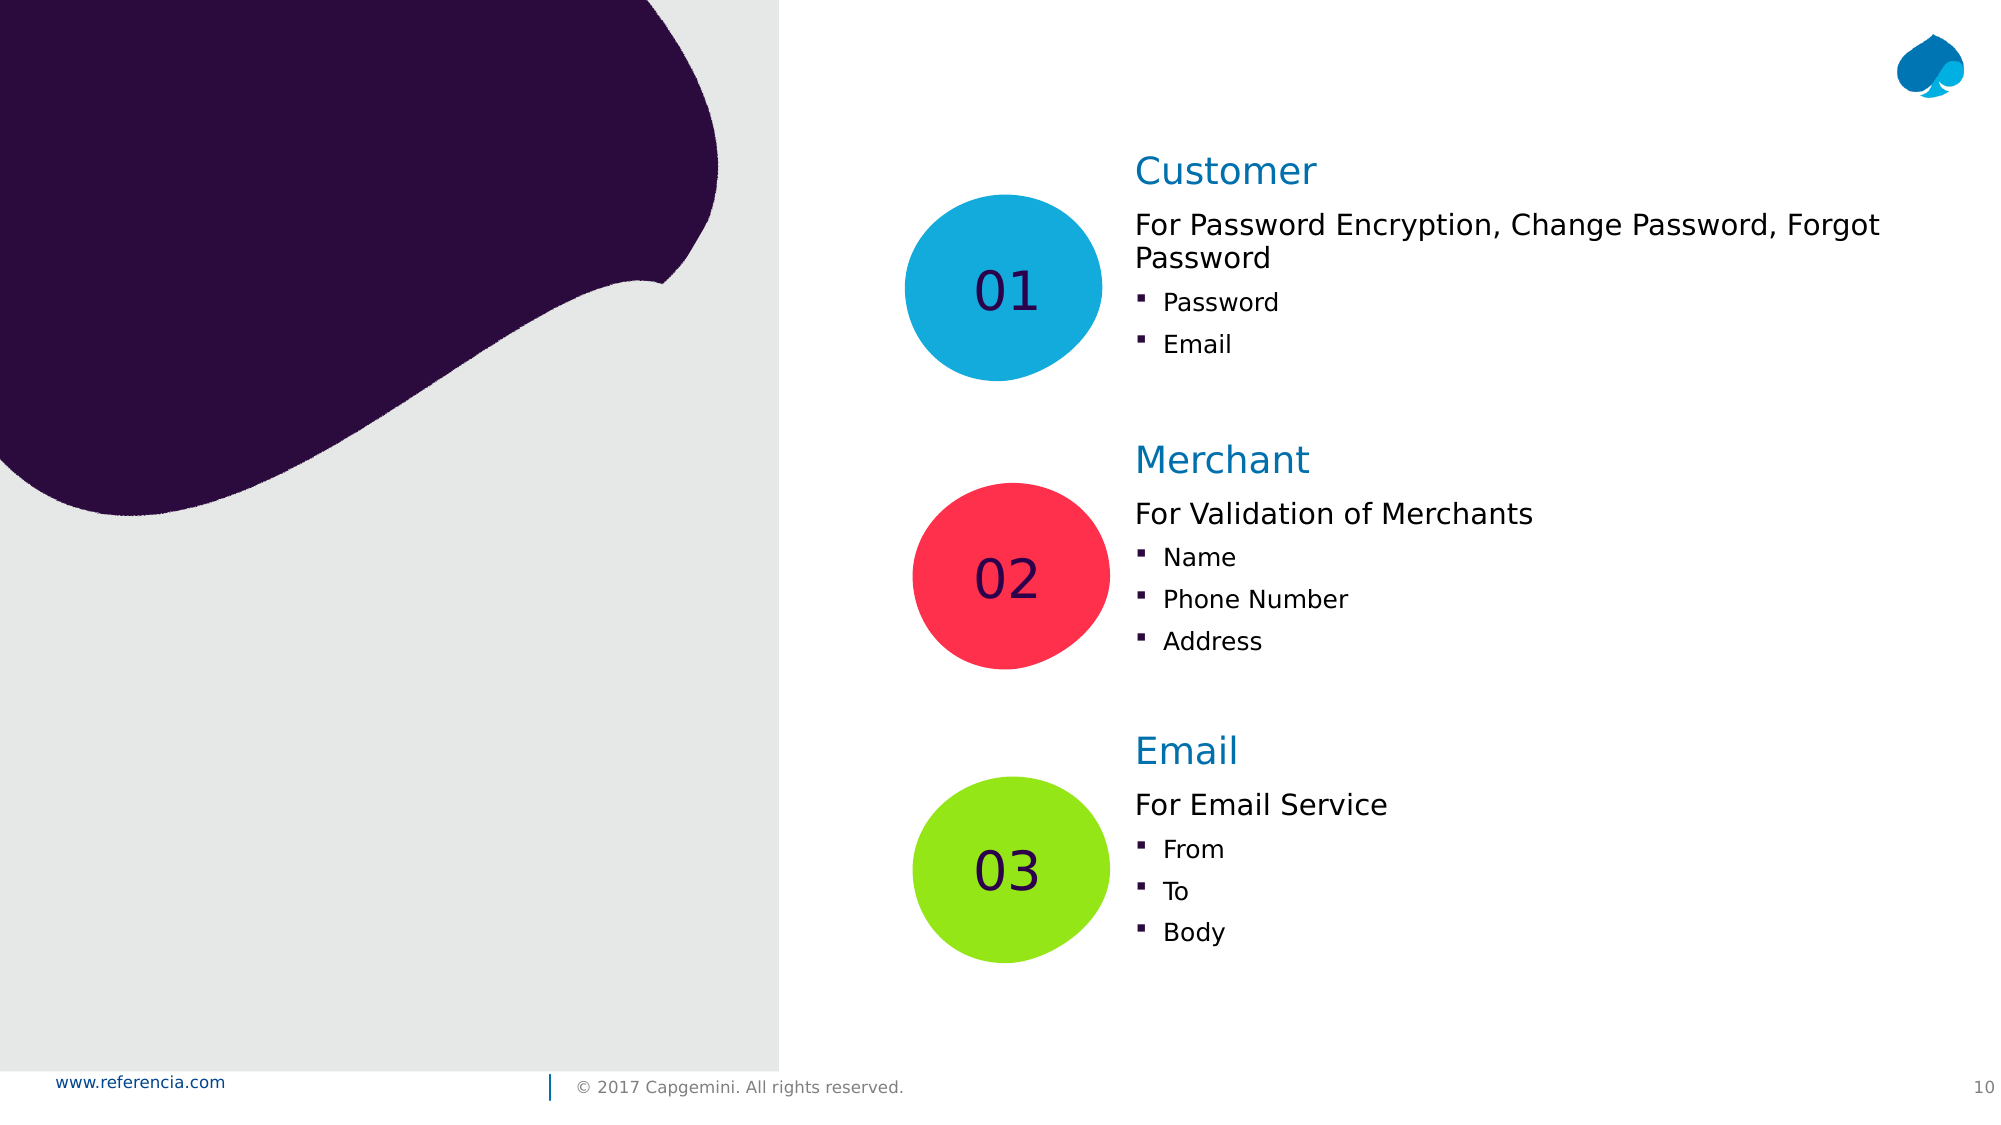

Customer
For Password Encryption, Change Password, Forgot Password
Password
Email
01
Merchant
For Validation of Merchants
Name
Phone Number
Address
02
Email
For Email Service
From
To
Body
03
www.referencia.com
© 2017 Capgemini. All rights reserved.
10